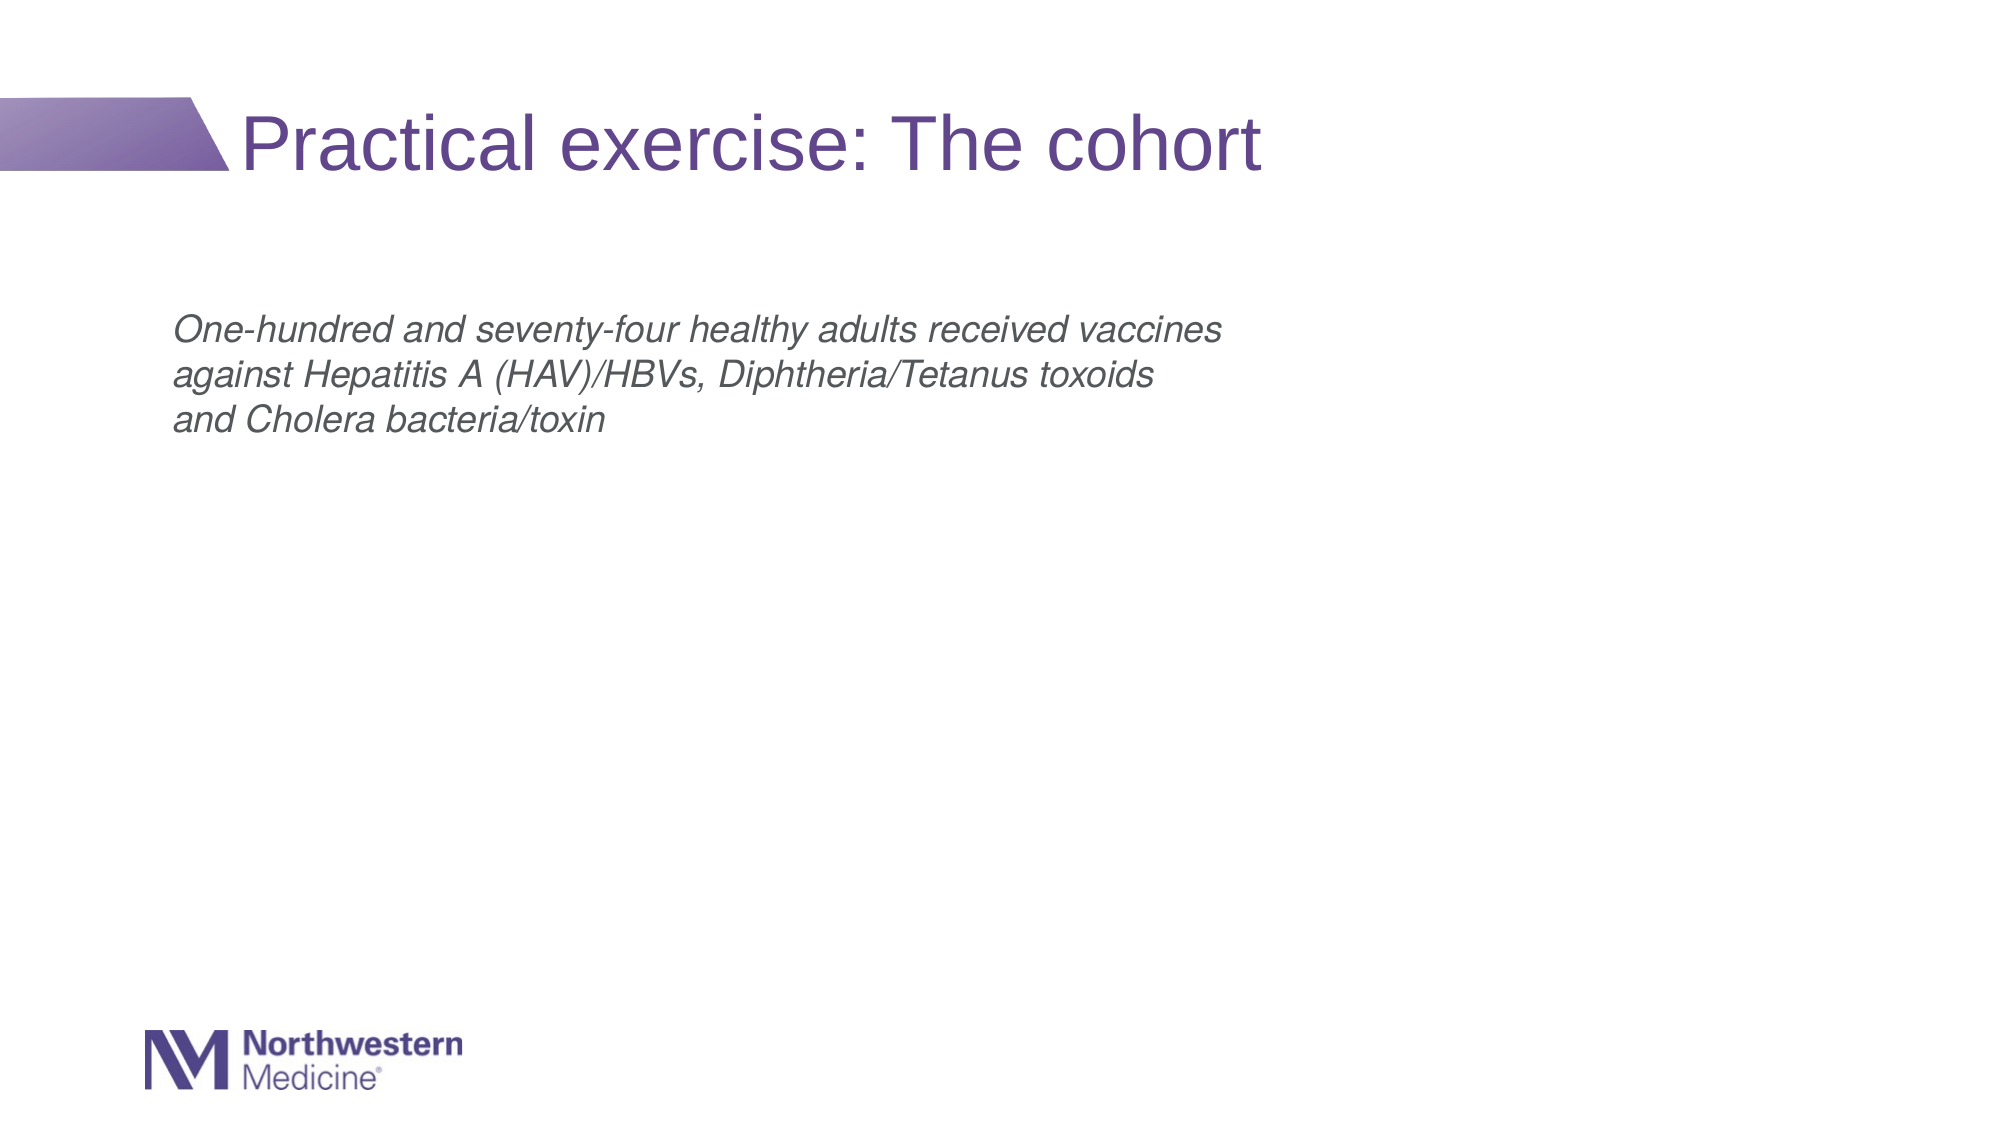

# Practical exercise: The cohort
One-hundred and seventy-four healthy adults received vaccines
against Hepatitis A (HAV)/HBVs, Diphtheria/Tetanus toxoids
and Cholera bacteria/toxin